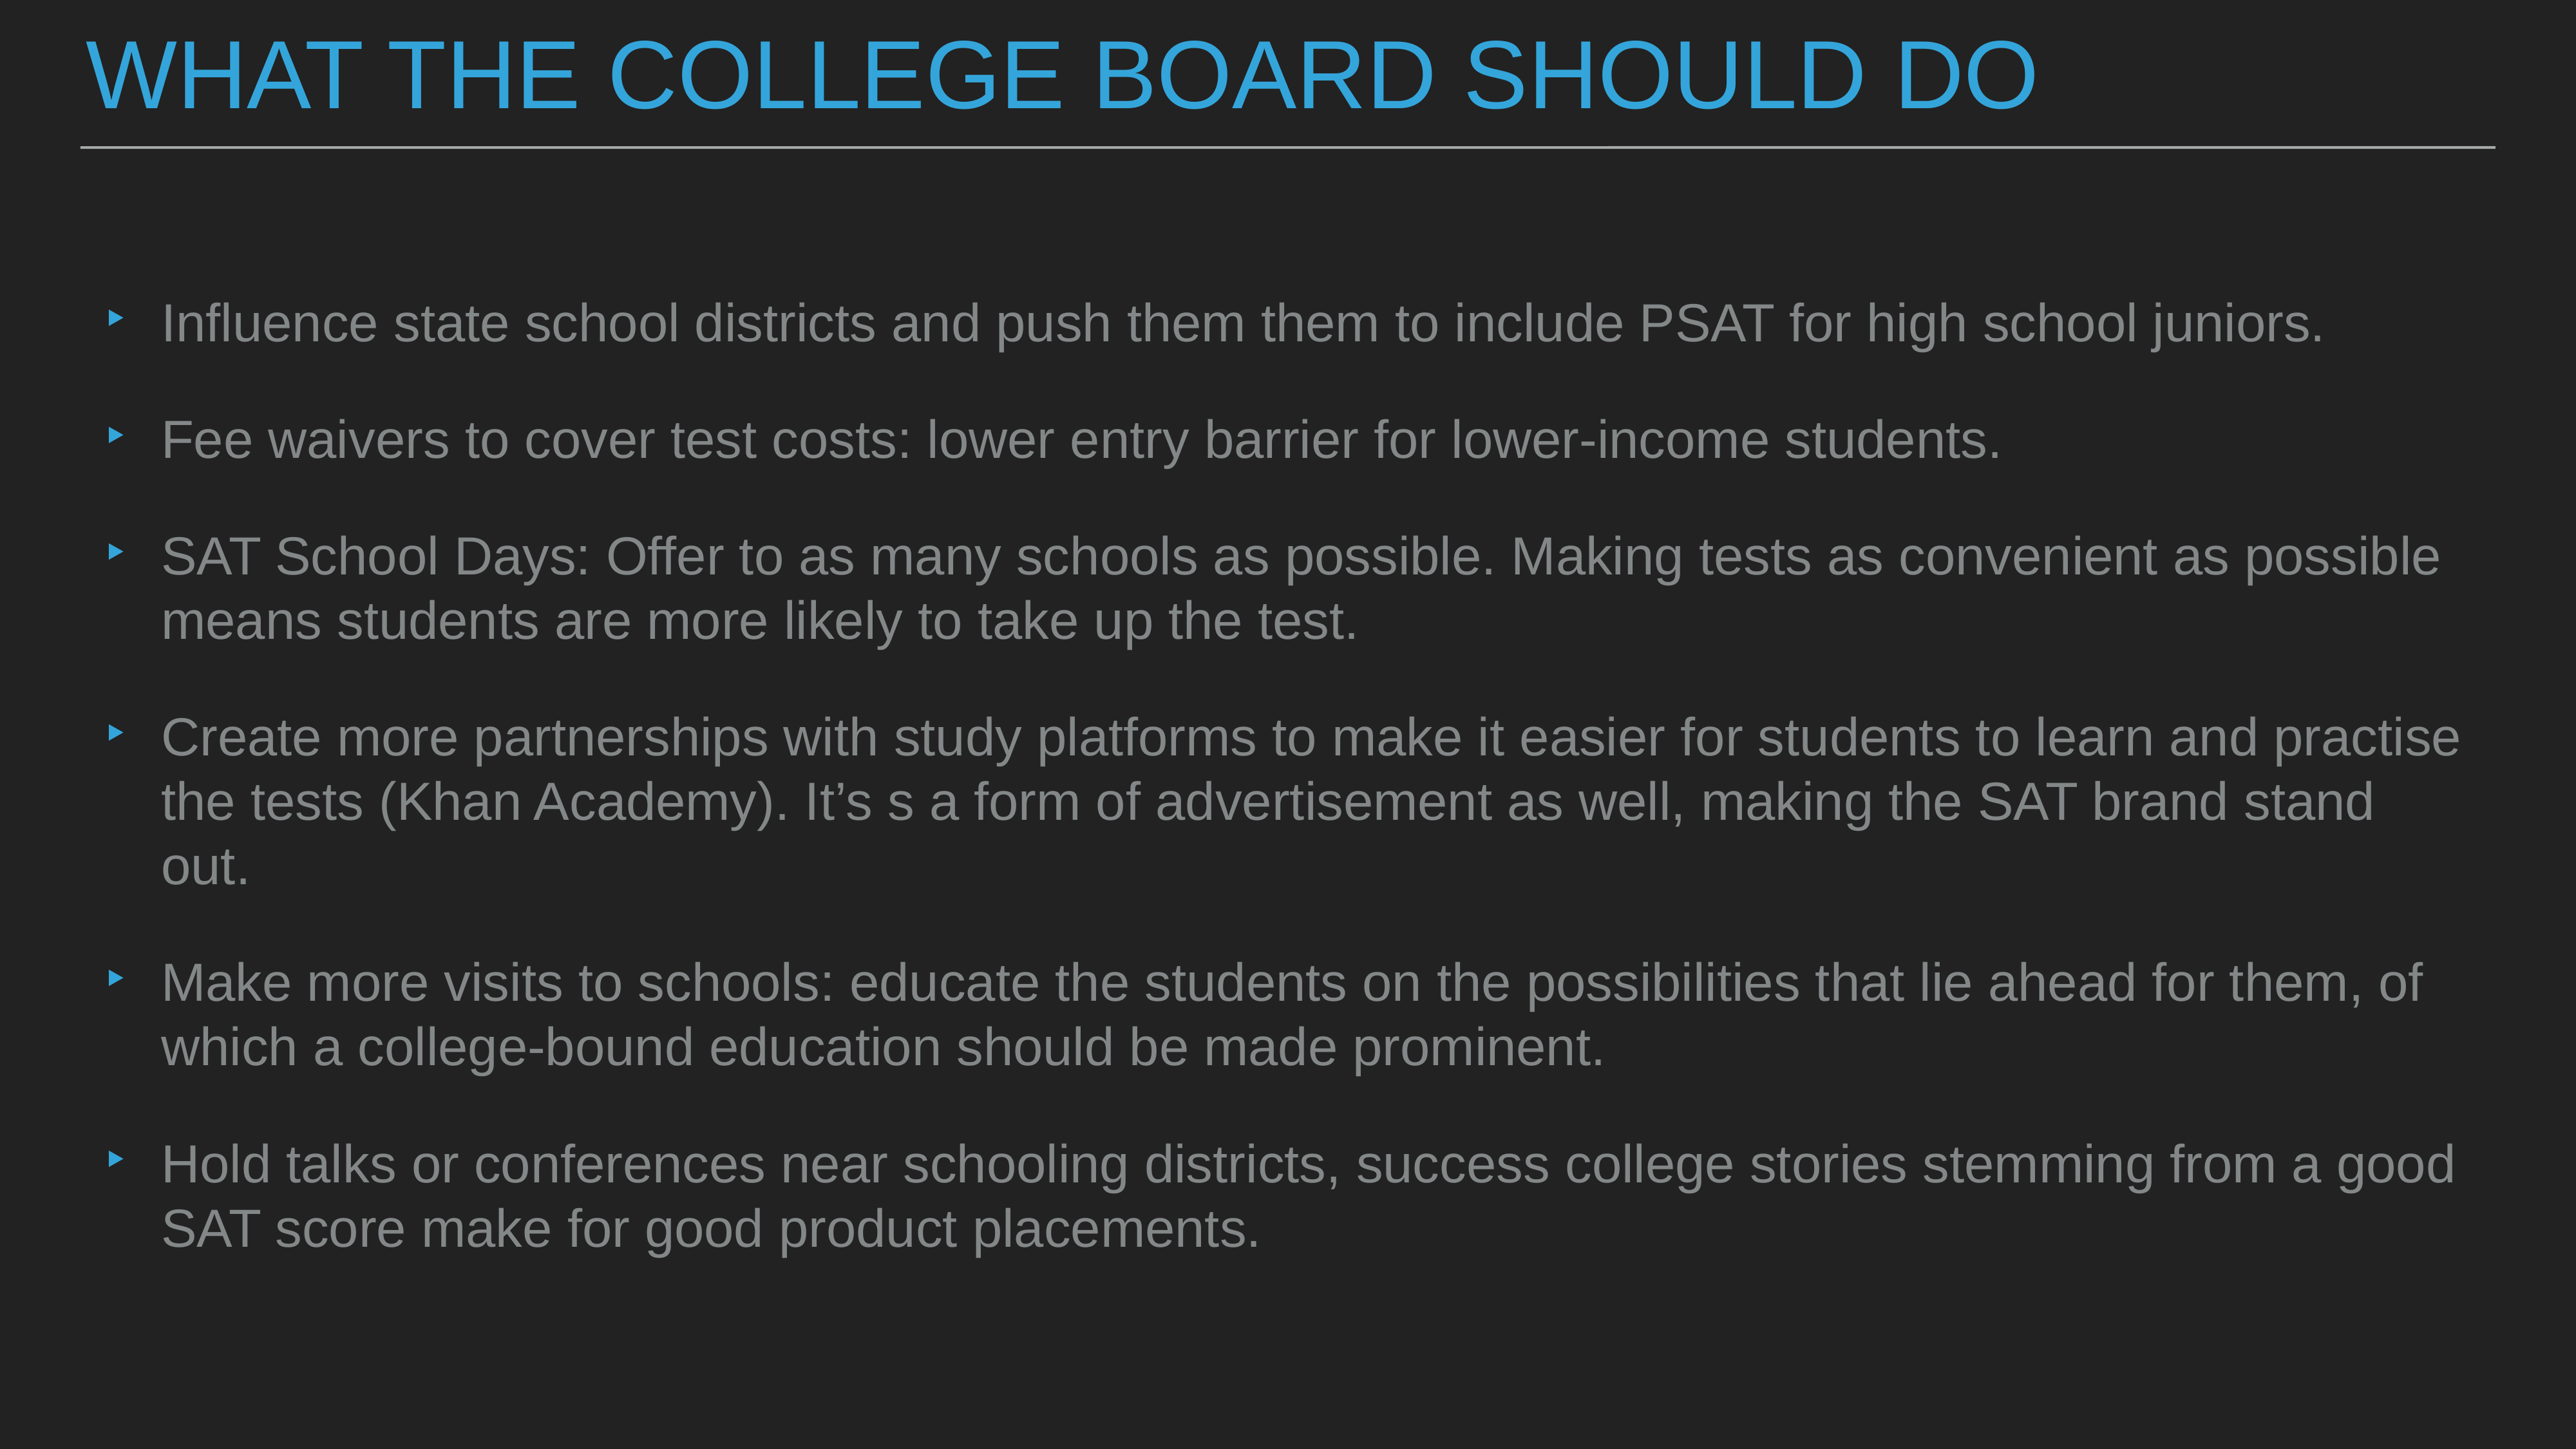

# What the college board should do
Influence state school districts and push them them to include PSAT for high school juniors.
Fee waivers to cover test costs: lower entry barrier for lower-income students.
SAT School Days: Offer to as many schools as possible. Making tests as convenient as possible means students are more likely to take up the test.
Create more partnerships with study platforms to make it easier for students to learn and practise the tests (Khan Academy). It’s s a form of advertisement as well, making the SAT brand stand out.
Make more visits to schools: educate the students on the possibilities that lie ahead for them, of which a college-bound education should be made prominent.
Hold talks or conferences near schooling districts, success college stories stemming from a good SAT score make for good product placements.